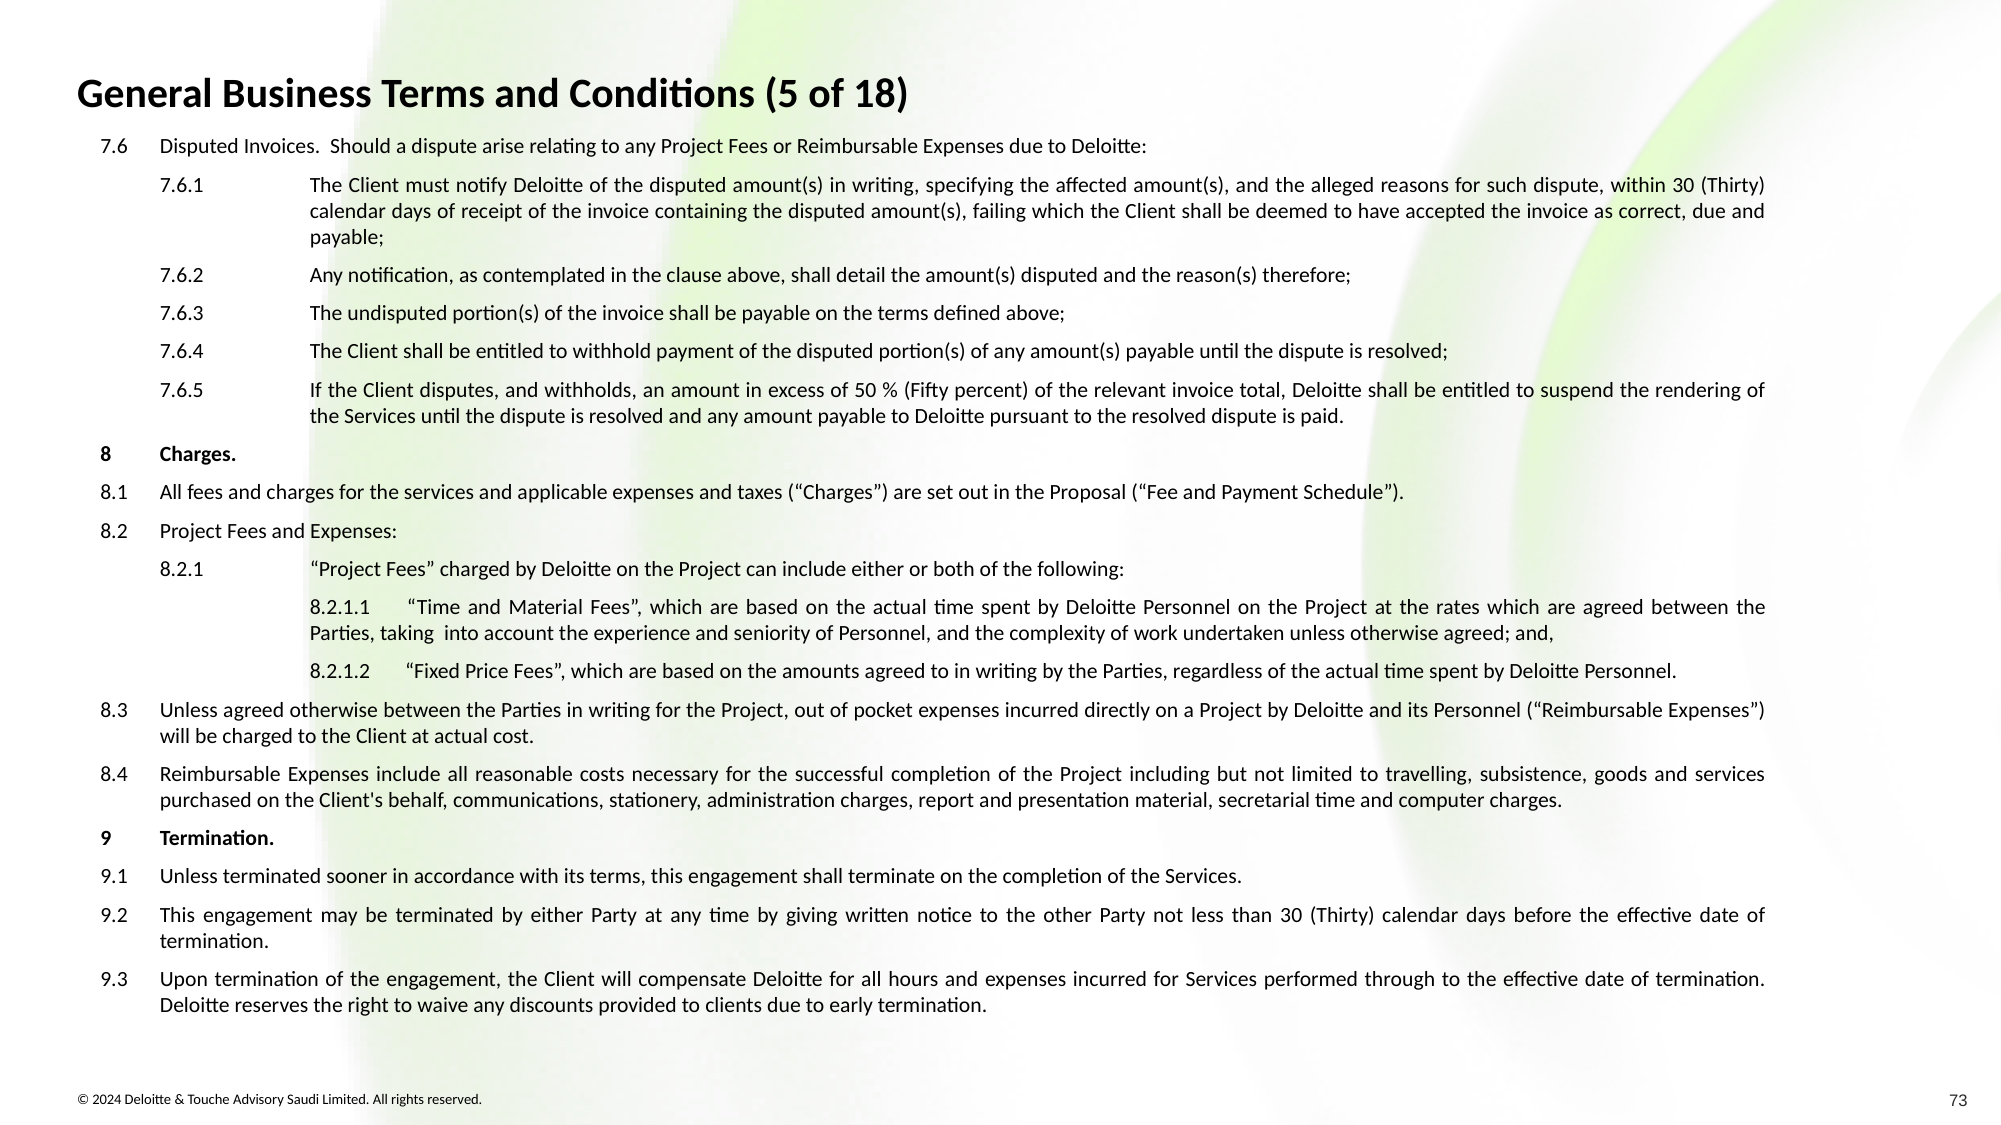

# General Business Terms and Conditions (5 of 18)
7.6	Disputed Invoices.  Should a dispute arise relating to any Project Fees or Reimbursable Expenses due to Deloitte:
	7.6.1	The Client must notify Deloitte of the disputed amount(s) in writing, specifying the affected amount(s), and the alleged reasons for such dispute, within 30 (Thirty) 	calendar days of receipt of the invoice containing the disputed amount(s), failing which the Client shall be deemed to have accepted the invoice as correct, due and 	payable;
	7.6.2	Any notification, as contemplated in the clause above, shall detail the amount(s) disputed and the reason(s) therefore;
	7.6.3	The undisputed portion(s) of the invoice shall be payable on the terms defined above;
	7.6.4	The Client shall be entitled to withhold payment of the disputed portion(s) of any amount(s) payable until the dispute is resolved;
	7.6.5	If the Client disputes, and withholds, an amount in excess of 50 % (Fifty percent) of the relevant invoice total, Deloitte shall be entitled to suspend the rendering of 	the Services until the dispute is resolved and any amount payable to Deloitte pursuant to the resolved dispute is paid.
8	Charges.
8.1	All fees and charges for the services and applicable expenses and taxes (“Charges”) are set out in the Proposal (“Fee and Payment Schedule”).
8.2	Project Fees and Expenses:
	8.2.1	“Project Fees” charged by Deloitte on the Project can include either or both of the following:
		8.2.1.1     “Time and Material Fees”, which are based on the actual time spent by Deloitte Personnel on the Project at the rates which are agreed between the 	Parties, taking  into account the experience and seniority of Personnel, and the complexity of work undertaken unless otherwise agreed; and,
		8.2.1.2       “Fixed Price Fees”, which are based on the amounts agreed to in writing by the Parties, regardless of the actual time spent by Deloitte Personnel.
8.3	Unless agreed otherwise between the Parties in writing for the Project, out of pocket expenses incurred directly on a Project by Deloitte and its Personnel (“Reimbursable Expenses”) will be charged to the Client at actual cost.
8.4	Reimbursable Expenses include all reasonable costs necessary for the successful completion of the Project including but not limited to travelling, subsistence, goods and services purchased on the Client's behalf, communications, stationery, administration charges, report and presentation material, secretarial time and computer charges.
9	Termination.
9.1	Unless terminated sooner in accordance with its terms, this engagement shall terminate on the completion of the Services.
9.2	This engagement may be terminated by either Party at any time by giving written notice to the other Party not less than 30 (Thirty) calendar days before the effective date of termination.
9.3	Upon termination of the engagement, the Client will compensate Deloitte for all hours and expenses incurred for Services performed through to the effective date of termination. Deloitte reserves the right to waive any discounts provided to clients due to early termination.